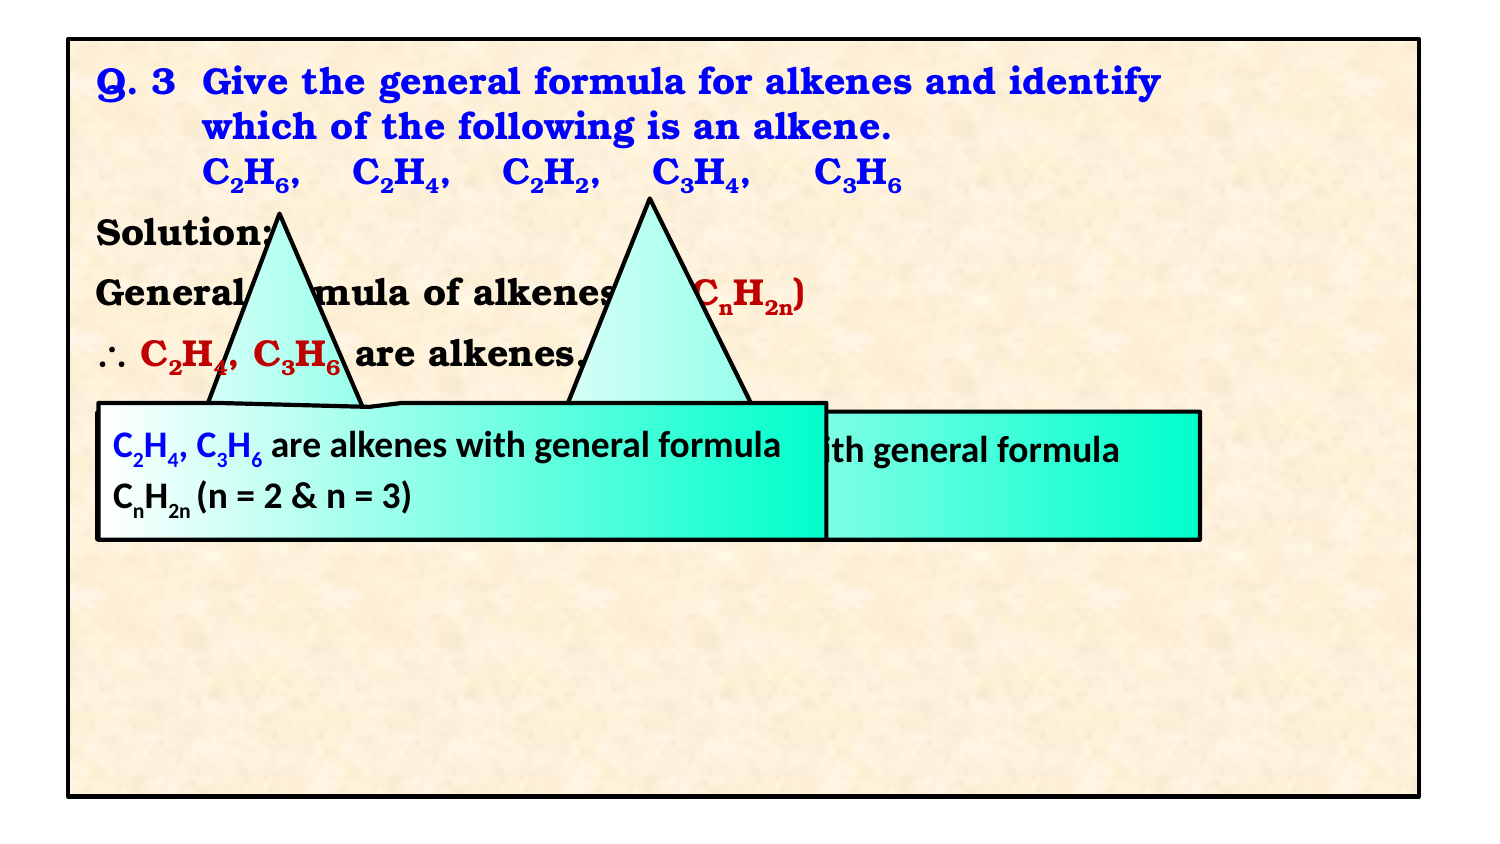

Q. 3
Give the general formula for alkenes and identify which of the following is an alkene.
C2H6,	C2H4,	C2H2, 	C3H4,	 C3H6
Solution:
General formula of alkenes is (CnH2n)
∴ C2H4, C3H6  are alkenes.
C2H4, C3H6 are alkenes with general formula CnH2n (n = 2 & n = 3)
C2H2, C3H4 are alkynes with general formula CnH2n - 2 (n = 2 & n = 3)
C2H6 is an alkane with general formula CnH2n + 2 (n = 2)